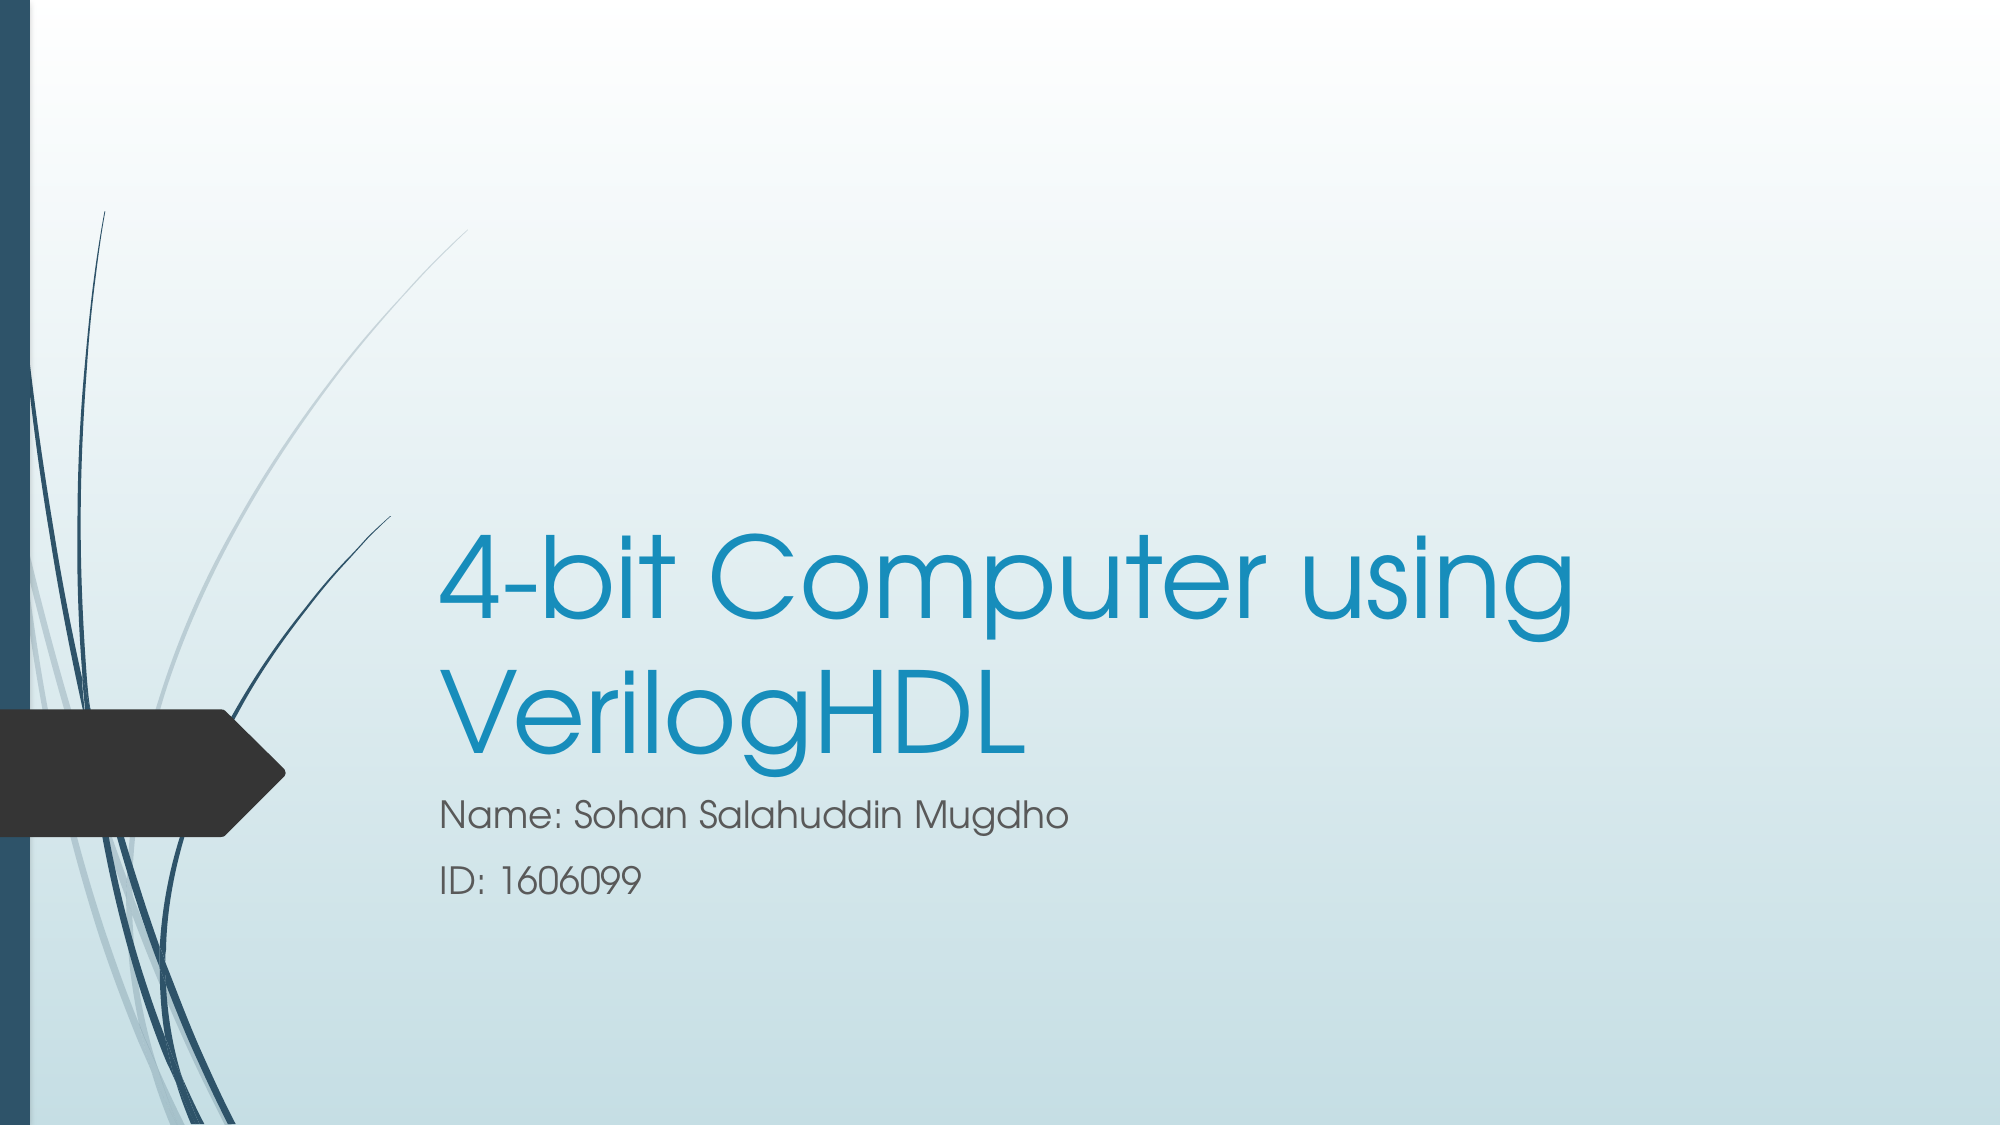

# 4-bit Computer using VerilogHDL
Name: Sohan Salahuddin Mugdho
ID: 1606099